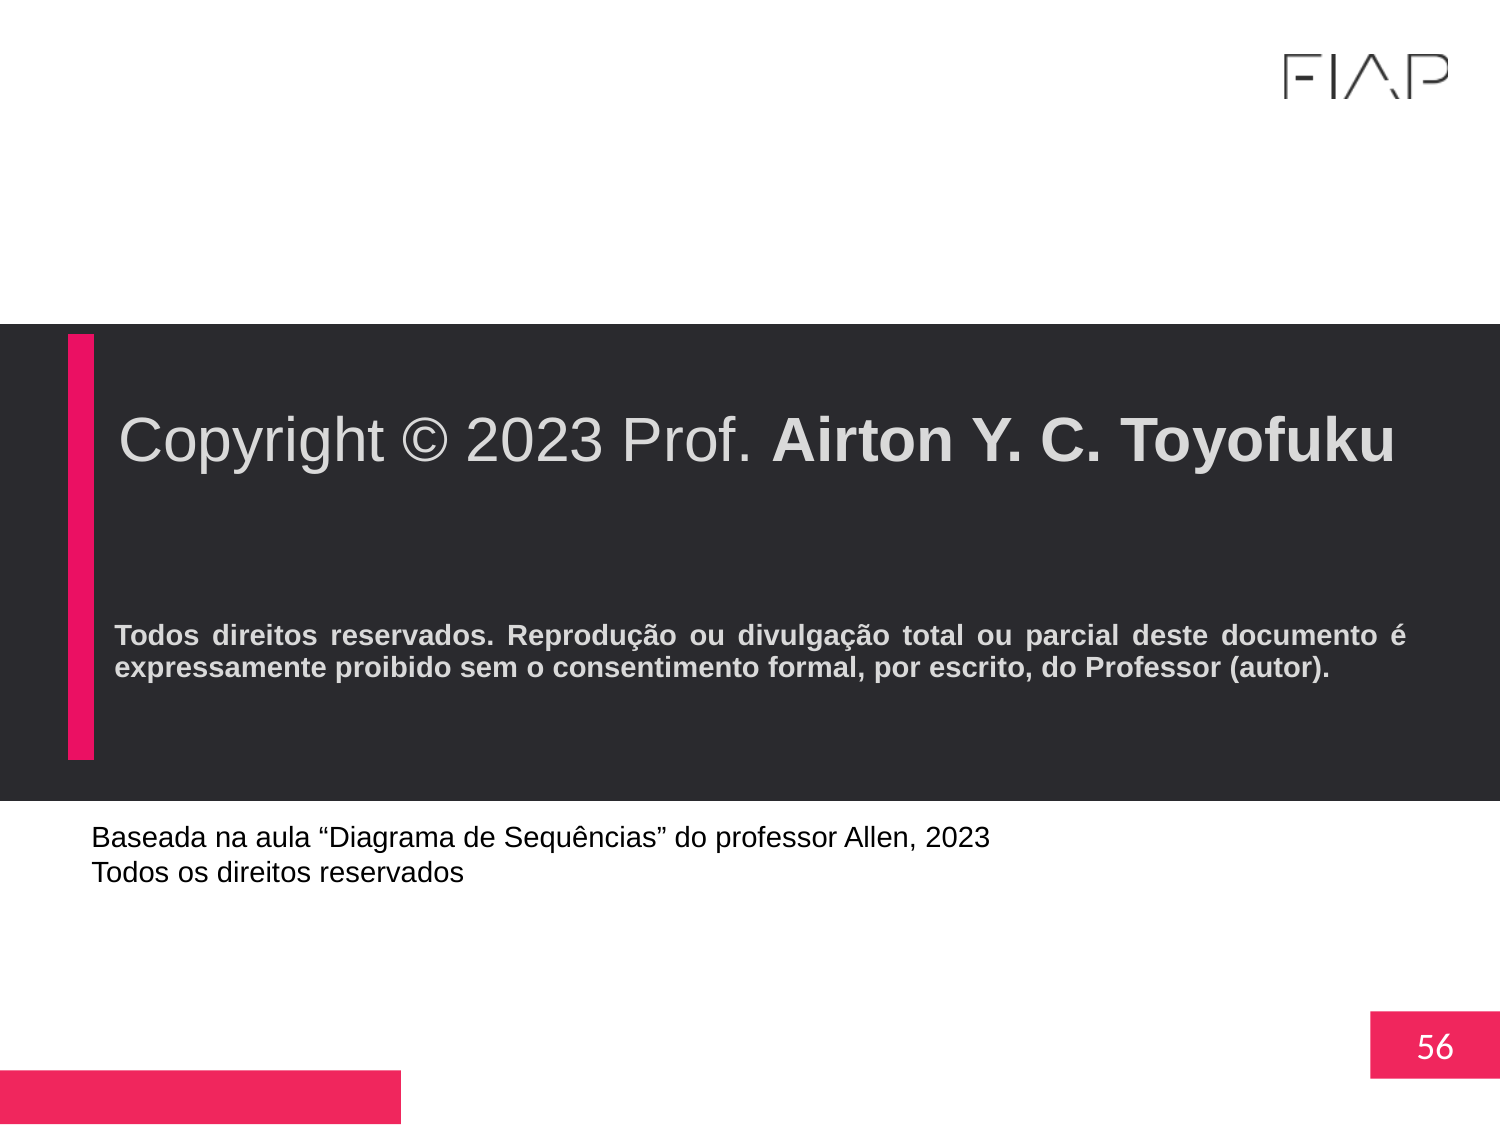

# Copyright © 2023 Prof. Airton Y. C. Toyofuku
Baseada na aula “Diagrama de Sequências” do professor Allen, 2023
Todos os direitos reservados
56